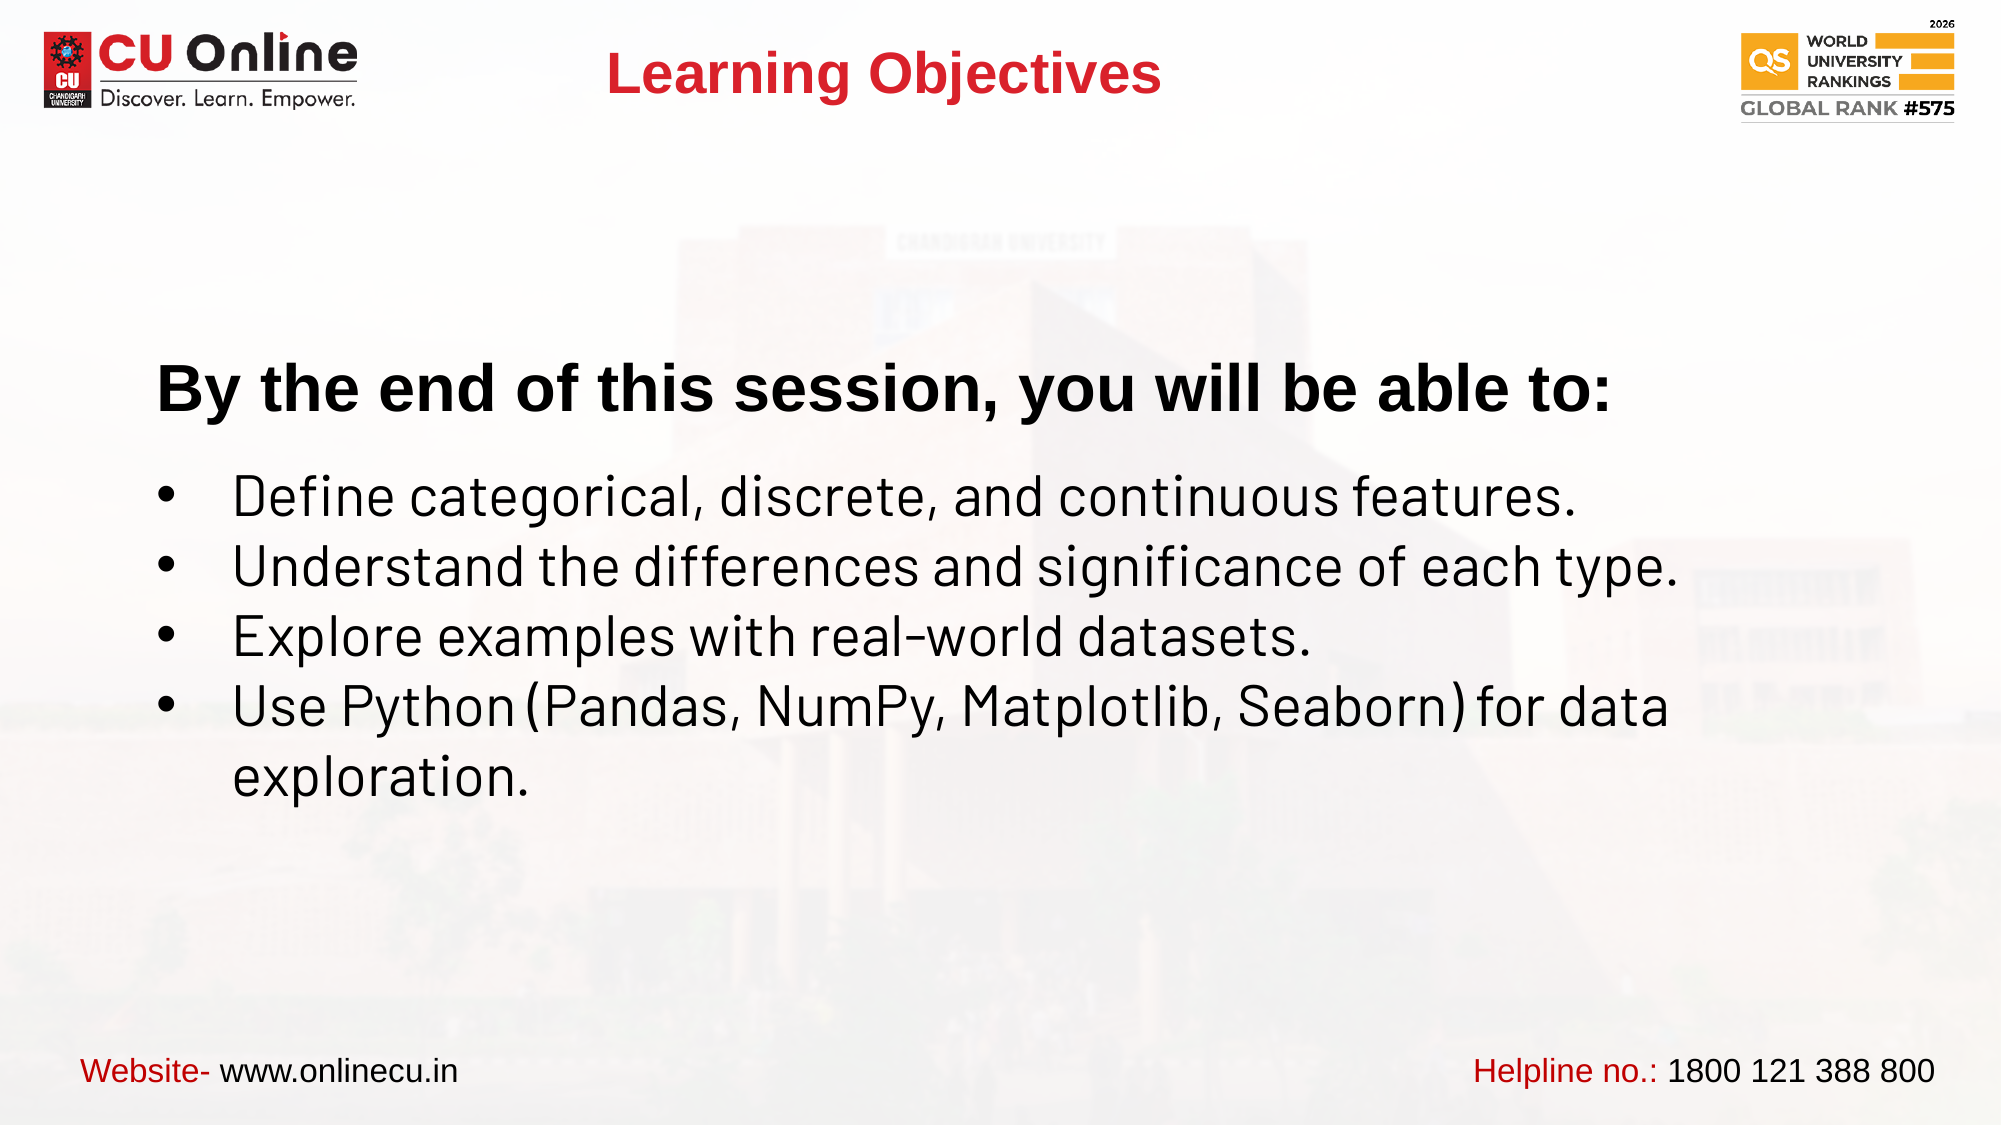

Learning Objectives
By the end of this session, you will be able to:

Define categorical, discrete, and continuous features.
Understand the differences and significance of each type.
Explore examples with real-world datasets.
Use Python (Pandas, NumPy, Matplotlib, Seaborn) for data exploration.